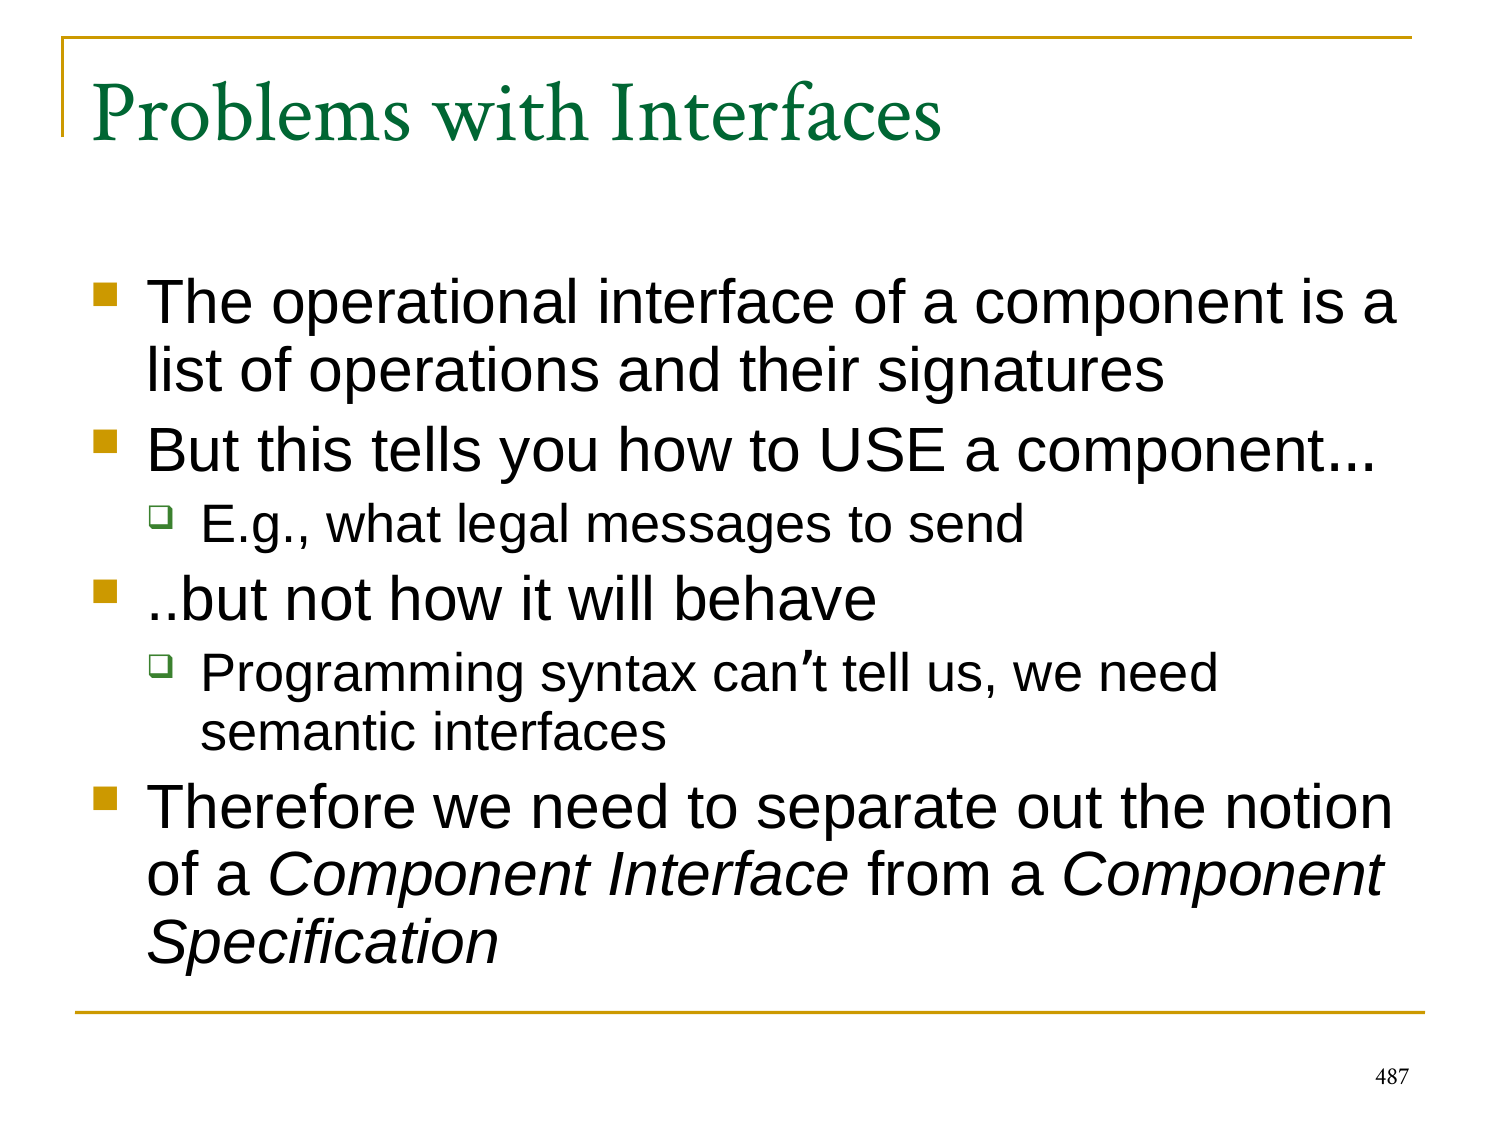

# Problems with Interfaces
The operational interface of a component is a list of operations and their signatures
But this tells you how to USE a component…
E.g., what legal messages to send
..but not how it will behave
Programming syntax can’t tell us, we need semantic interfaces
Therefore we need to separate out the notion of a Component Interface from a Component Specification

487